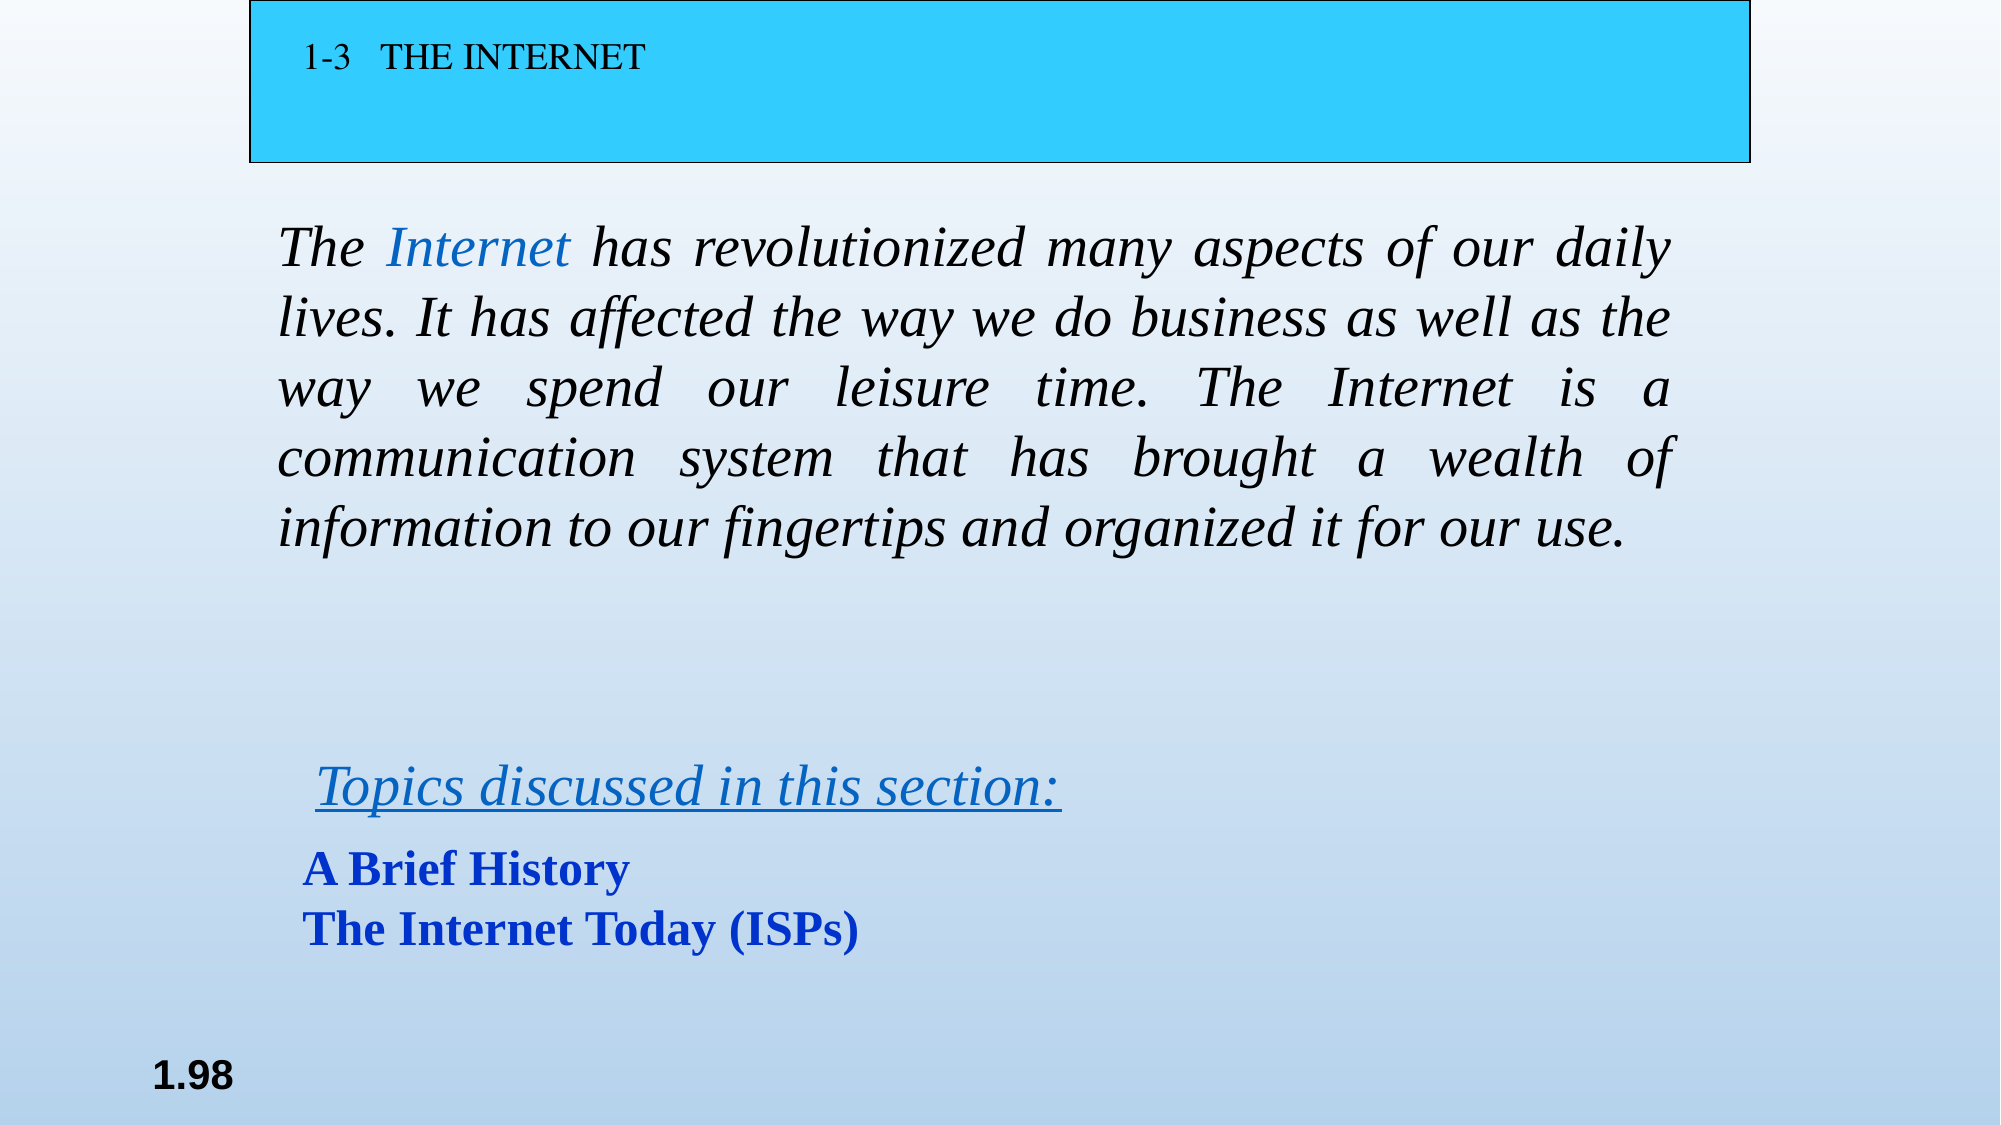

1-3   THE INTERNET
The Internet has revolutionized many aspects of our daily lives. It has affected the way we do business as well as the way we spend our leisure time. The Internet is a communication system that has brought a wealth of information to our fingertips and organized it for our use.
Topics discussed in this section:
A Brief History
The Internet Today (ISPs)
1.98